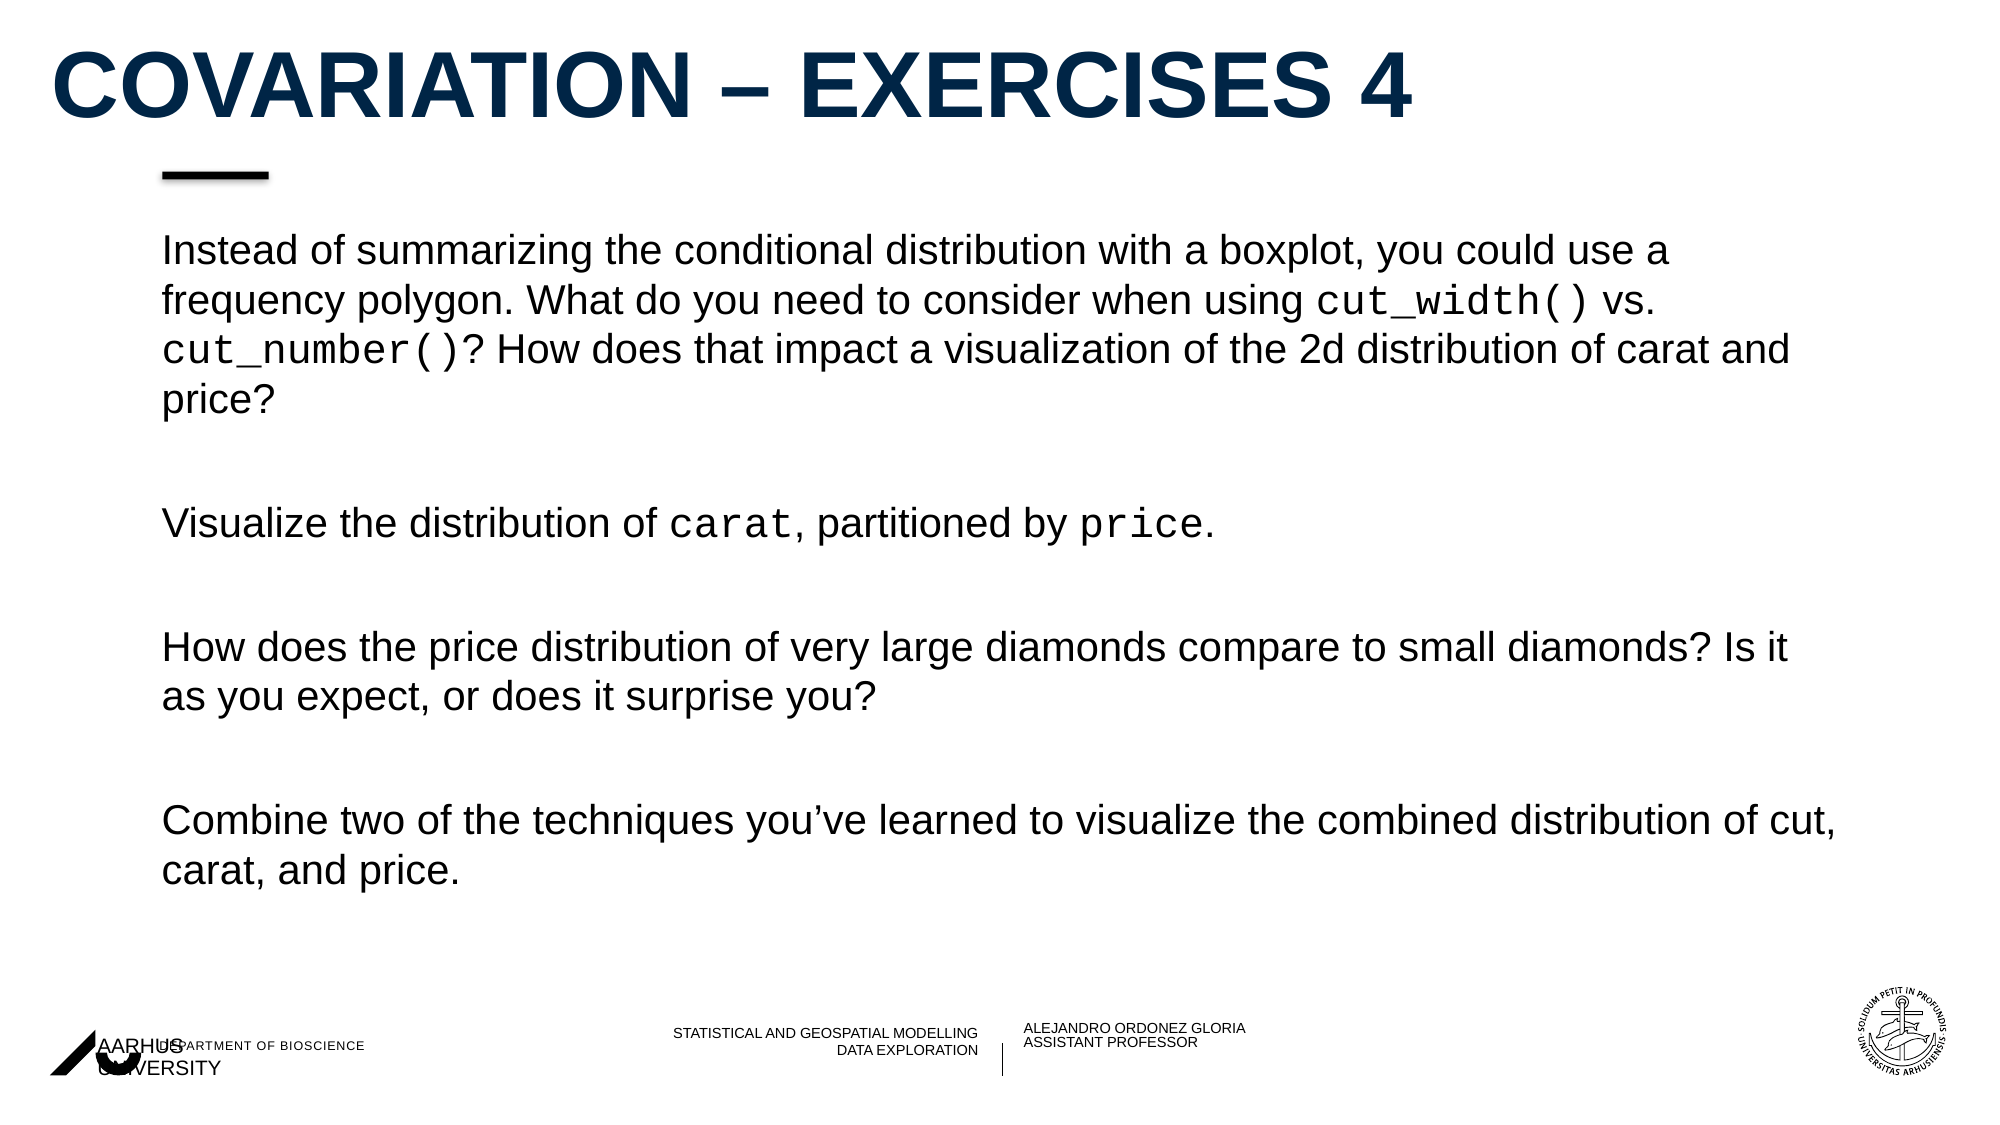

# Covariation – Exercises 4
Instead of summarizing the conditional distribution with a boxplot, you could use a frequency polygon. What do you need to consider when using cut_width() vs. cut_number()? How does that impact a visualization of the 2d distribution of carat and price?

Visualize the distribution of carat, partitioned by price.

How does the price distribution of very large diamonds compare to small diamonds? Is it as you expect, or does it surprise you?

Combine two of the techniques you’ve learned to visualize the combined distribution of cut, carat, and price.
07/09/202327/08/2018